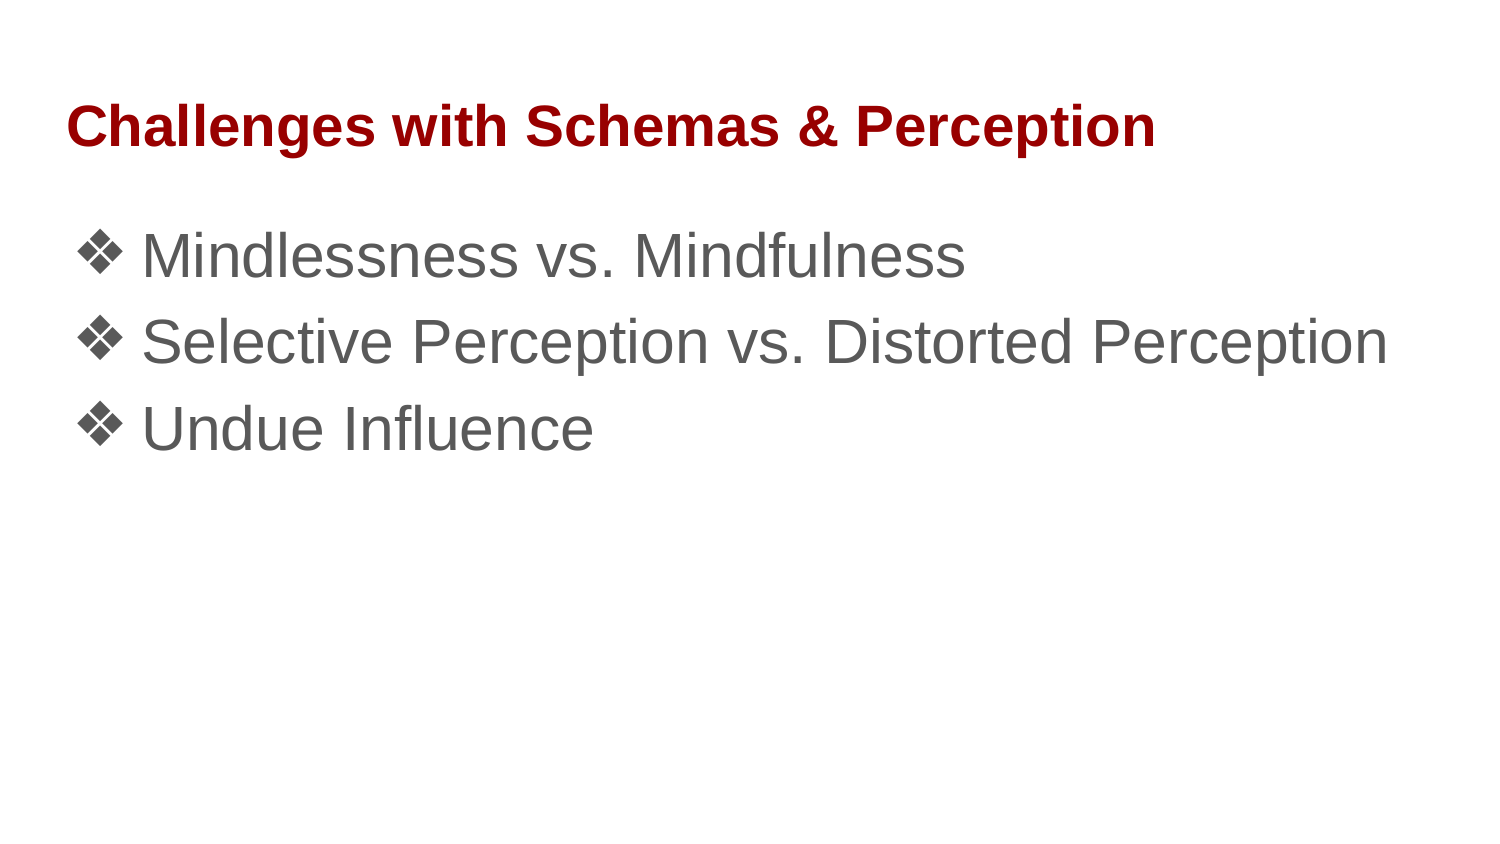

# Challenges with Schemas & Perception
Mindlessness vs. Mindfulness
Selective Perception vs. Distorted Perception
Undue Influence